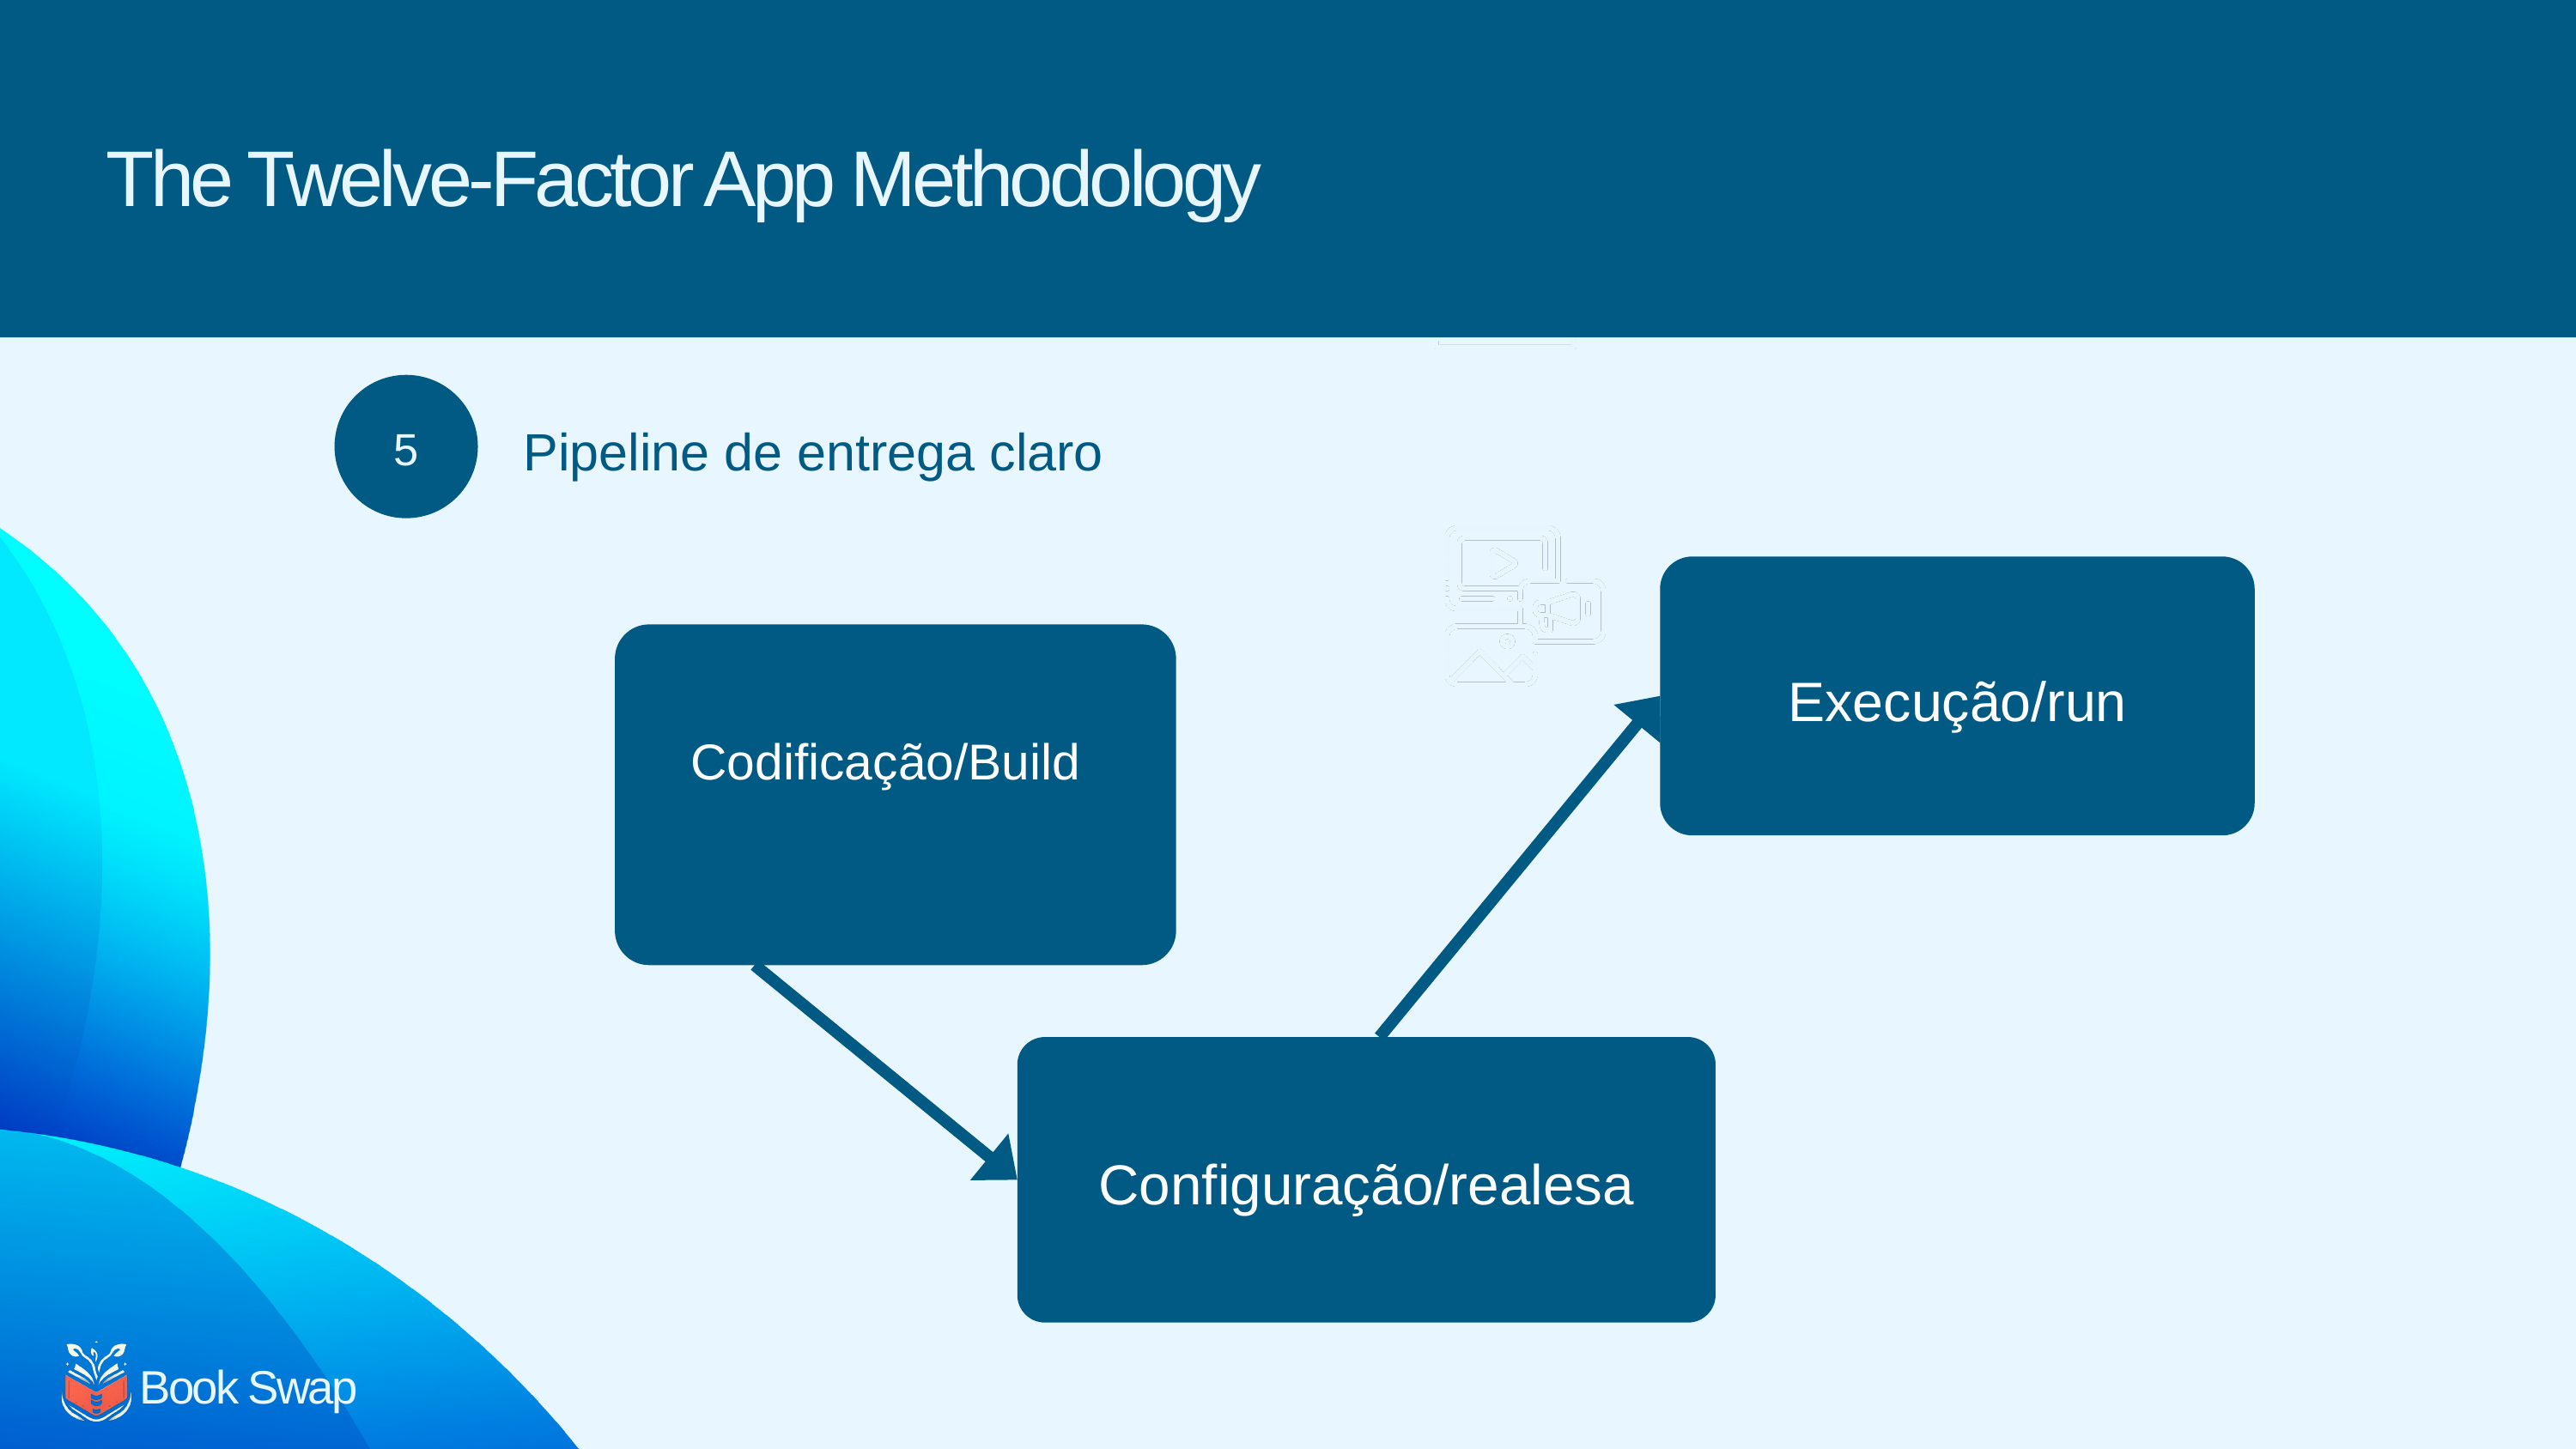

The Twelve-Factor App Methodology

Pipeline de entrega claro
5

Execução/run

Codificação/Build

Configuração/realesa

Book Swap